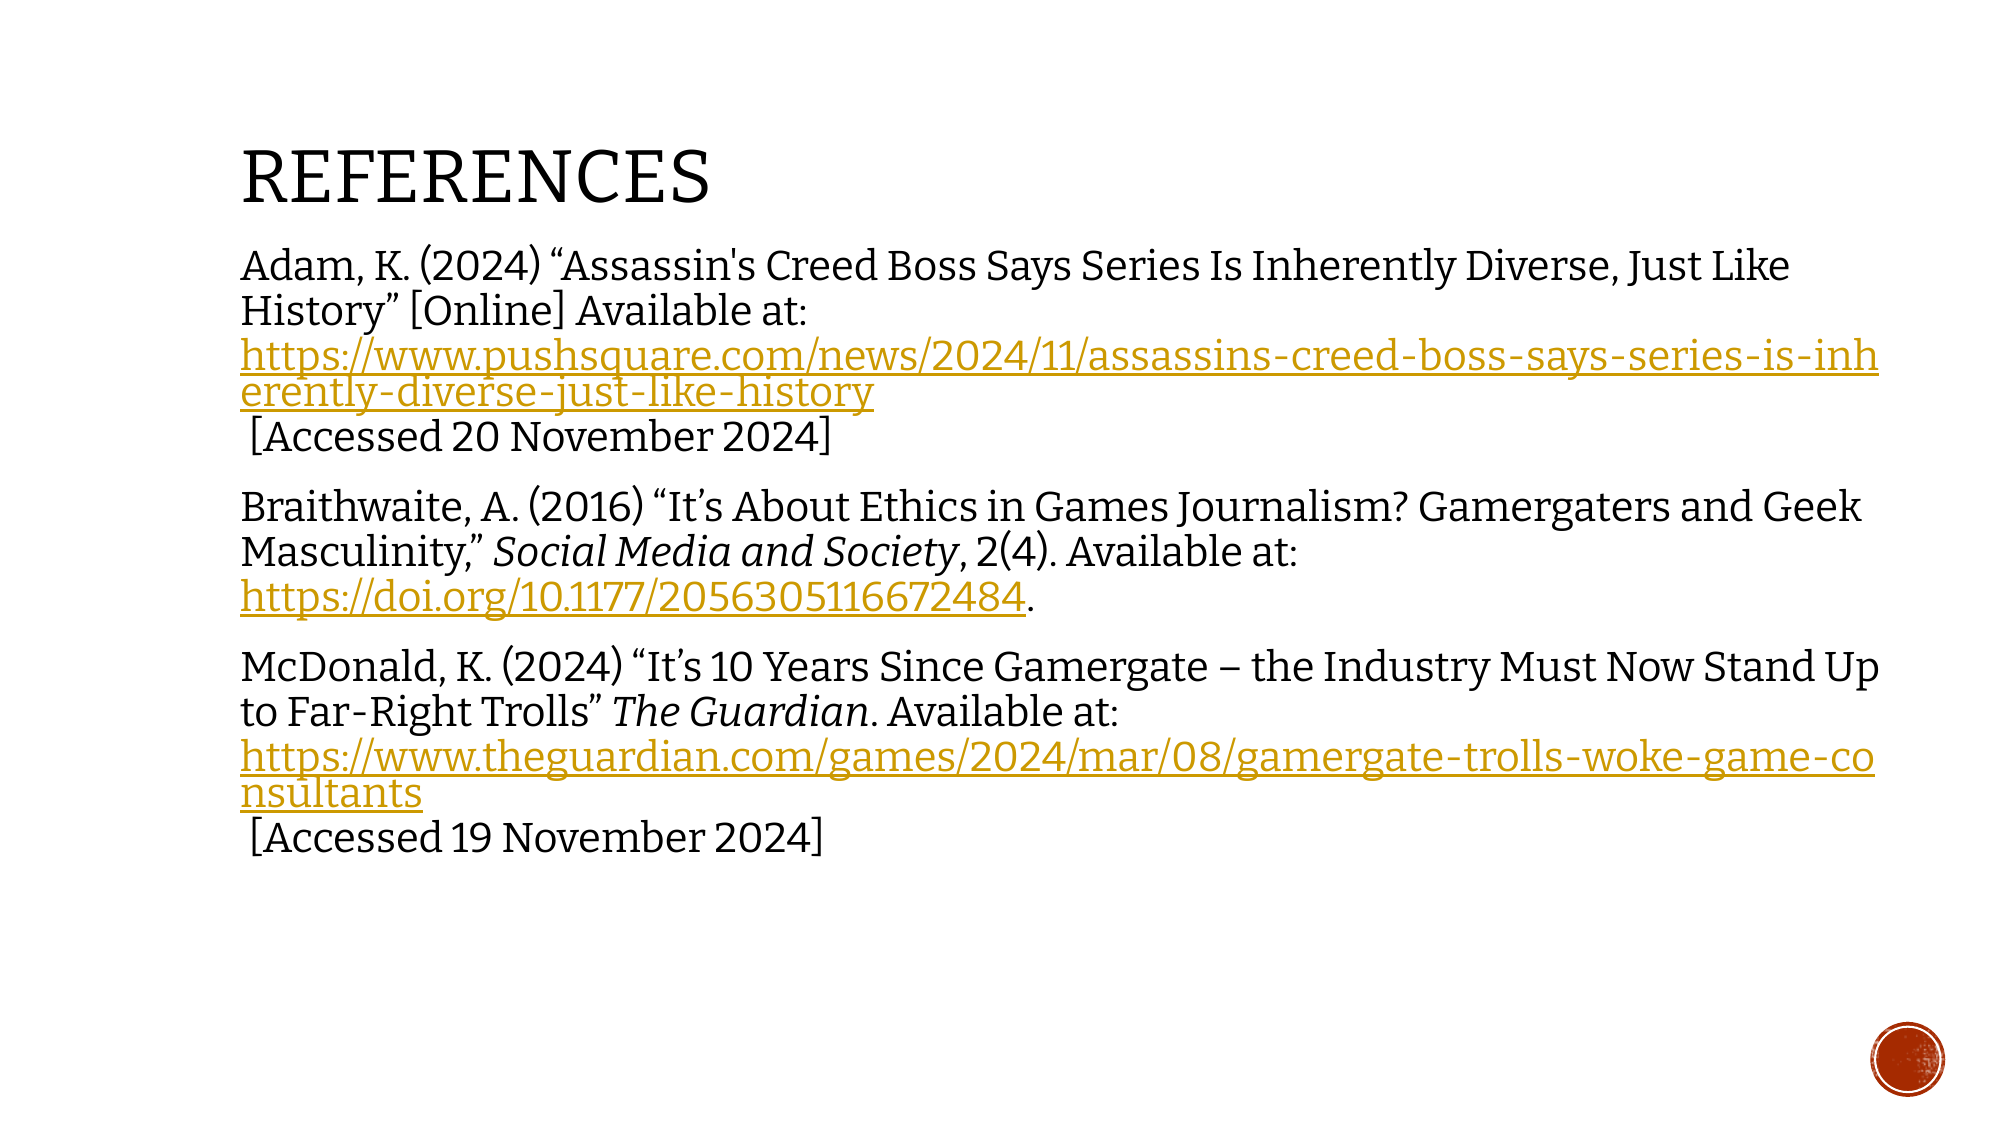

# References
Adam, K. (2024) “Assassin's Creed Boss Says Series Is Inherently Diverse, Just Like History” [Online] Available at: https://www.pushsquare.com/news/2024/11/assassins-creed-boss-says-series-is-inherently-diverse-just-like-history [Accessed 20 November 2024]
Braithwaite, A. (2016) “It’s About Ethics in Games Journalism? Gamergaters and Geek Masculinity,” Social Media and Society, 2(4). Available at: https://doi.org/10.1177/2056305116672484.
McDonald, K. (2024) “It’s 10 Years Since Gamergate – the Industry Must Now Stand Up to Far-Right Trolls” The Guardian. Available at: https://www.theguardian.com/games/2024/mar/08/gamergate-trolls-woke-game-consultants [Accessed 19 November 2024]